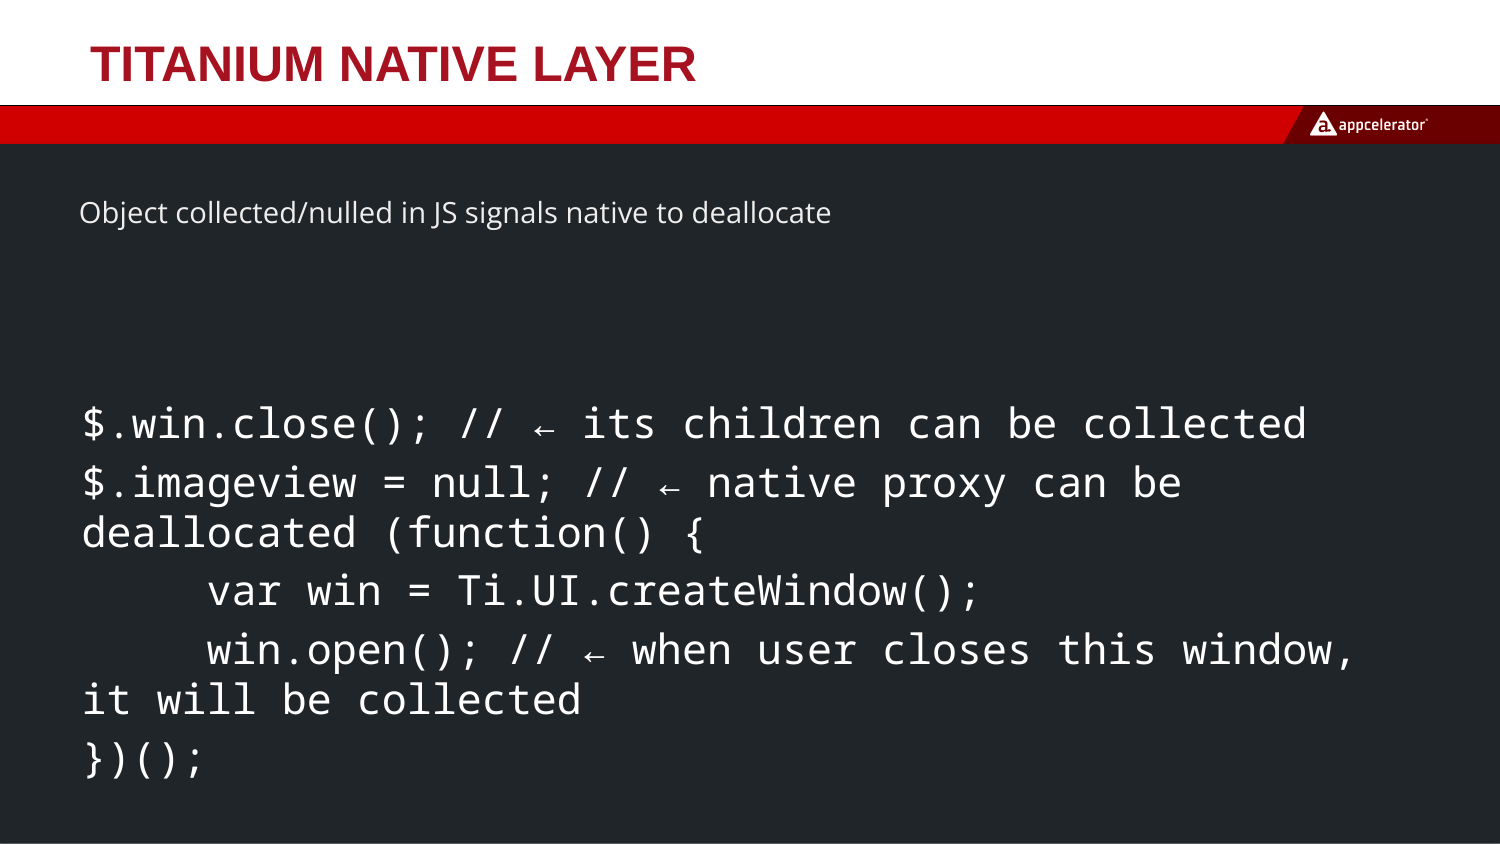

# Titanium Native Layer

Object collected/nulled in JS signals native to deallocate
$.win.close(); // ← its children can be collected
$.imageview = null; // ← native proxy can be deallocated (function() {
     var win = Ti.UI.createWindow();
     win.open(); // ← when user closes this window, it will be collected
})();